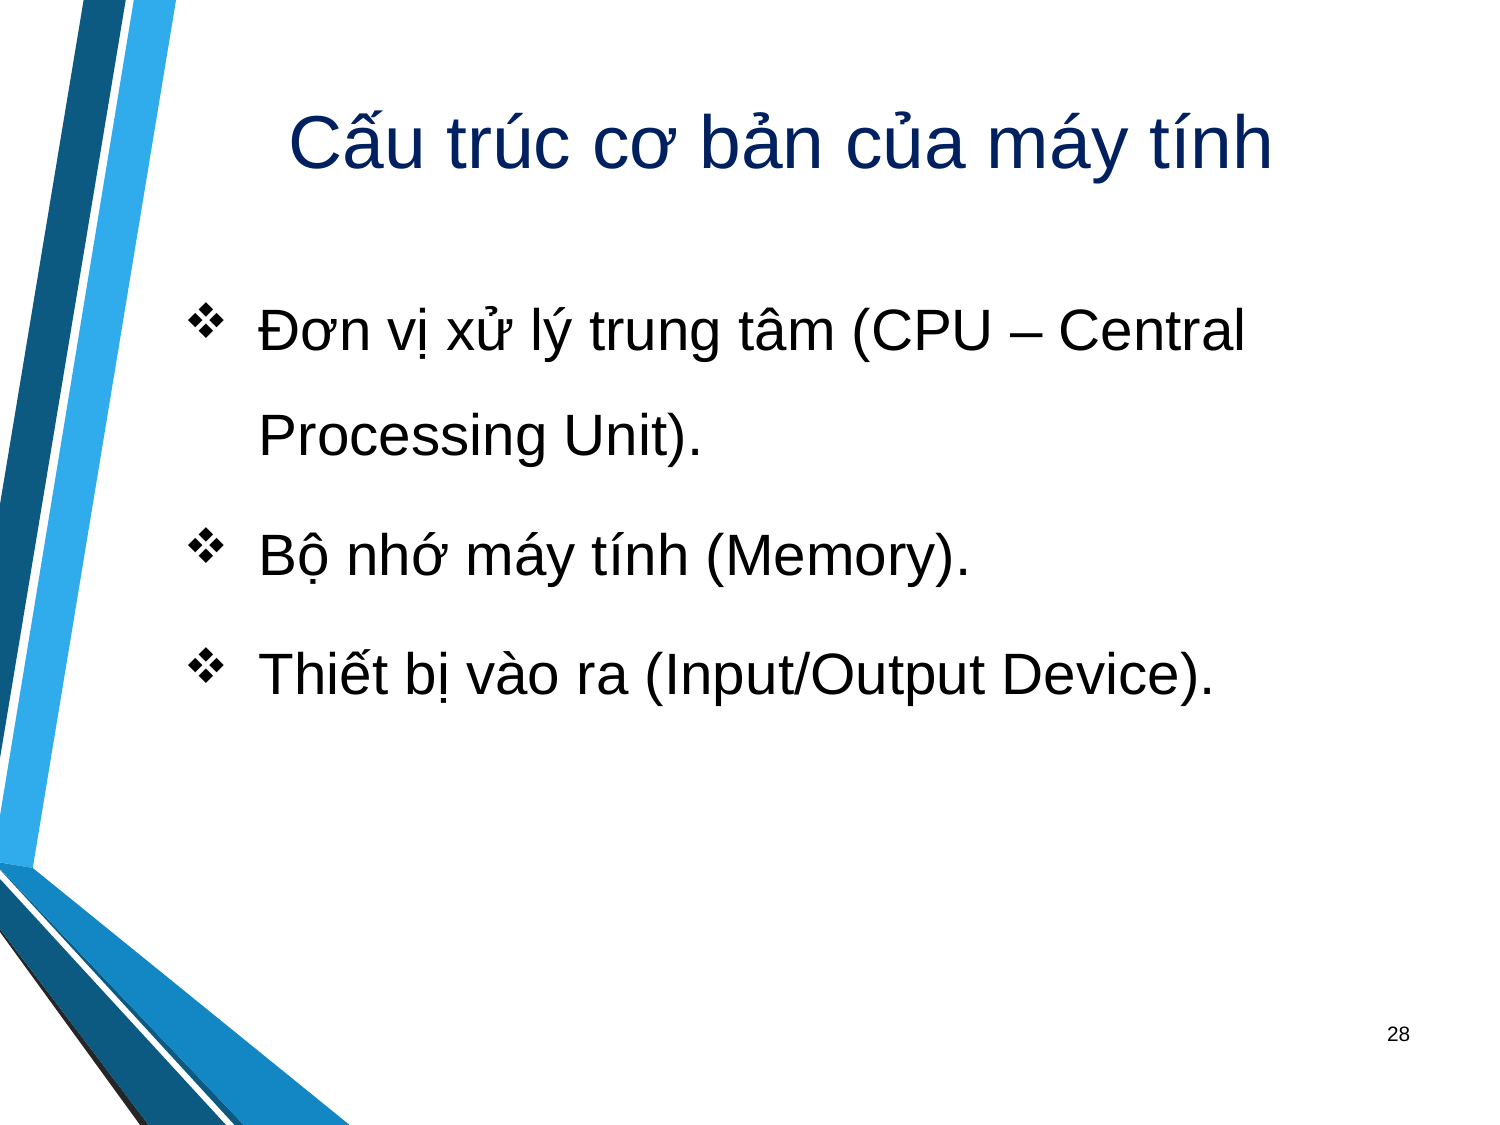

Cấu trúc cơ bản của máy tính
Đơn vị xử lý trung tâm (CPU – Central Processing Unit).
Bộ nhớ máy tính (Memory).
Thiết bị vào ra (Input/Output Device).

28